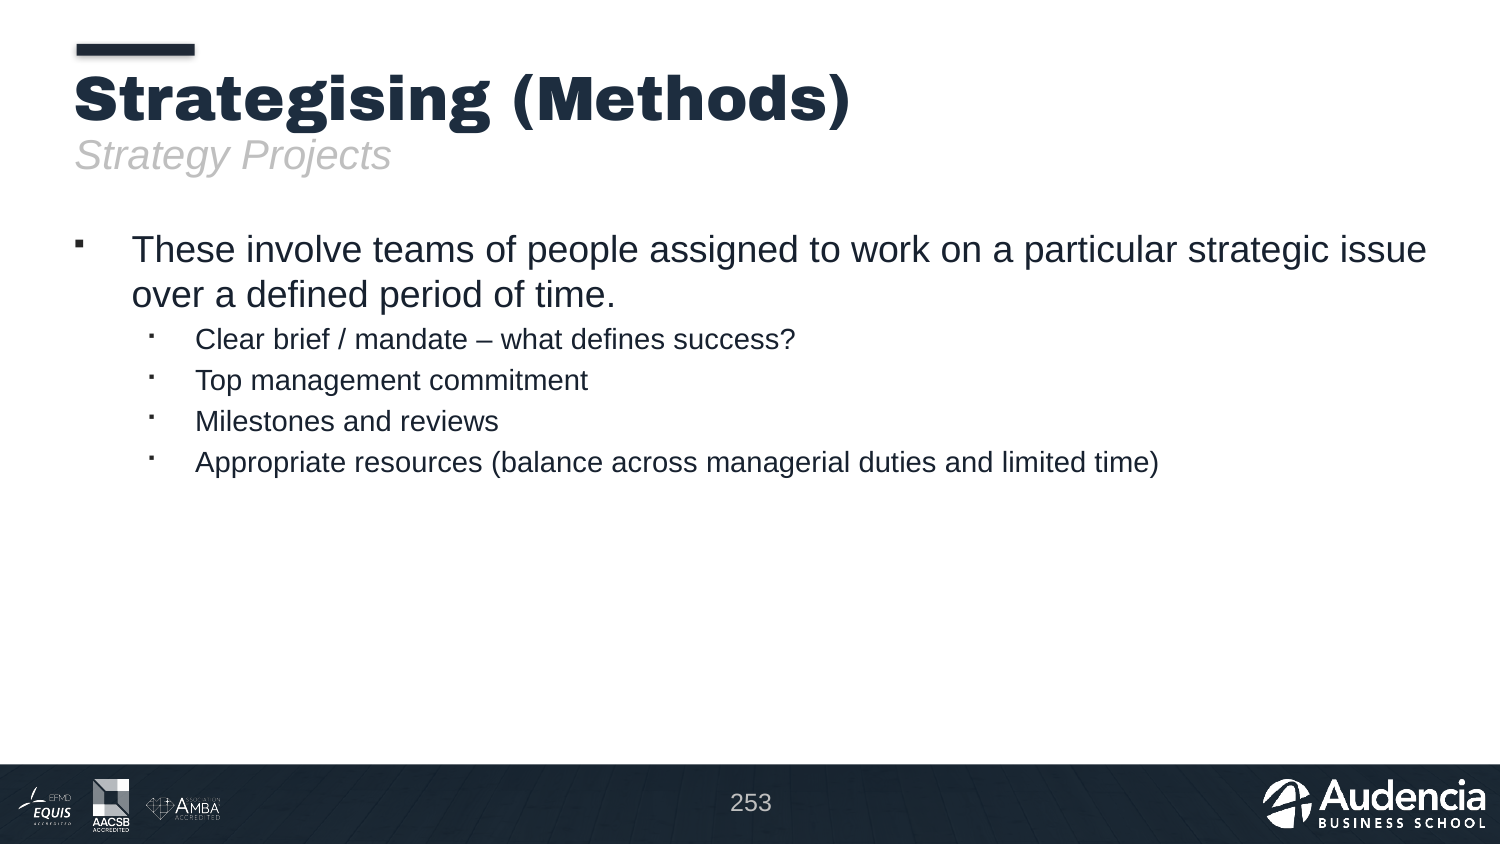

# Strategising (Methods)
Strategy Projects
These involve teams of people assigned to work on a particular strategic issue over a defined period of time.
Clear brief / mandate – what defines success?
Top management commitment
Milestones and reviews
Appropriate resources (balance across managerial duties and limited time)
253